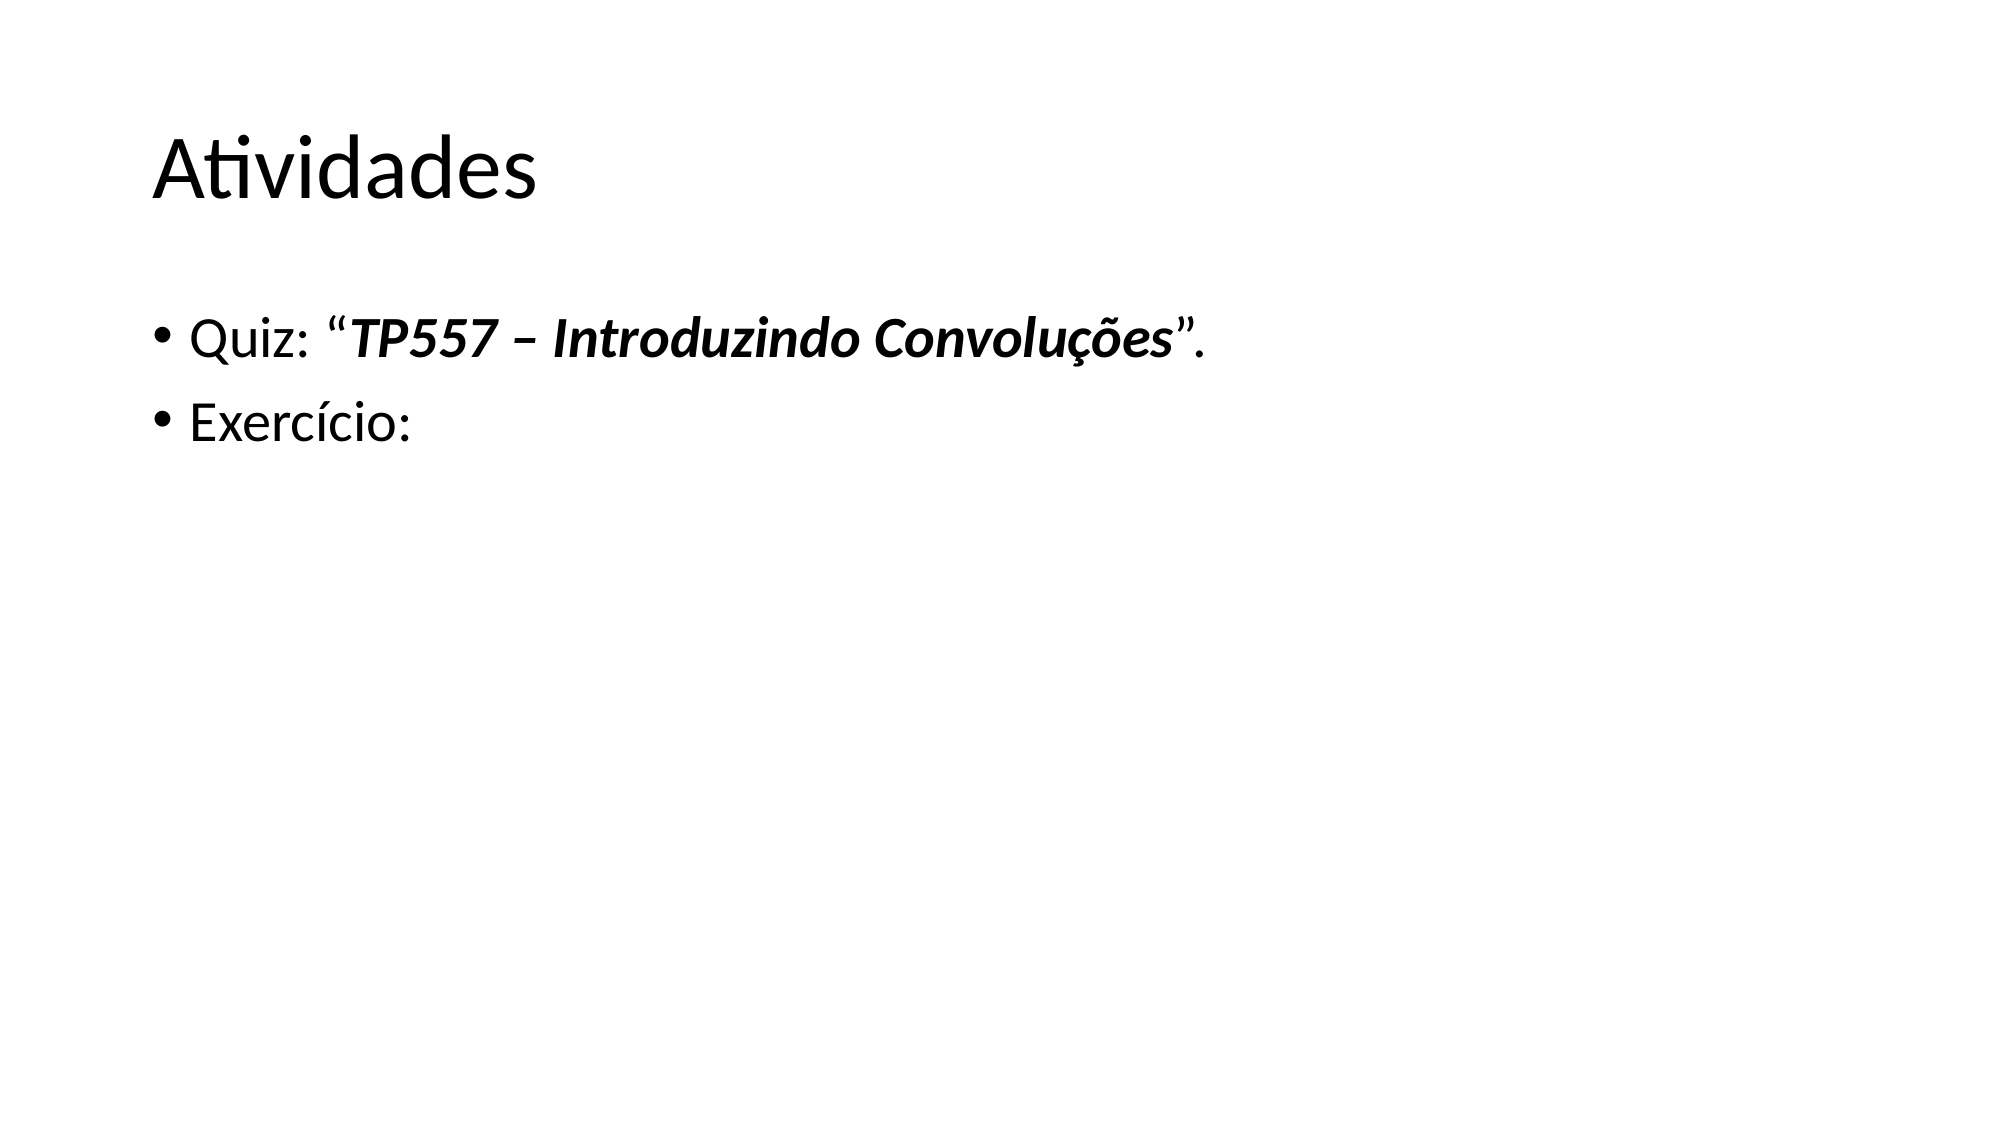

# Atividades
Quiz: “TP557 – Introduzindo Convoluções”.
Exercício: